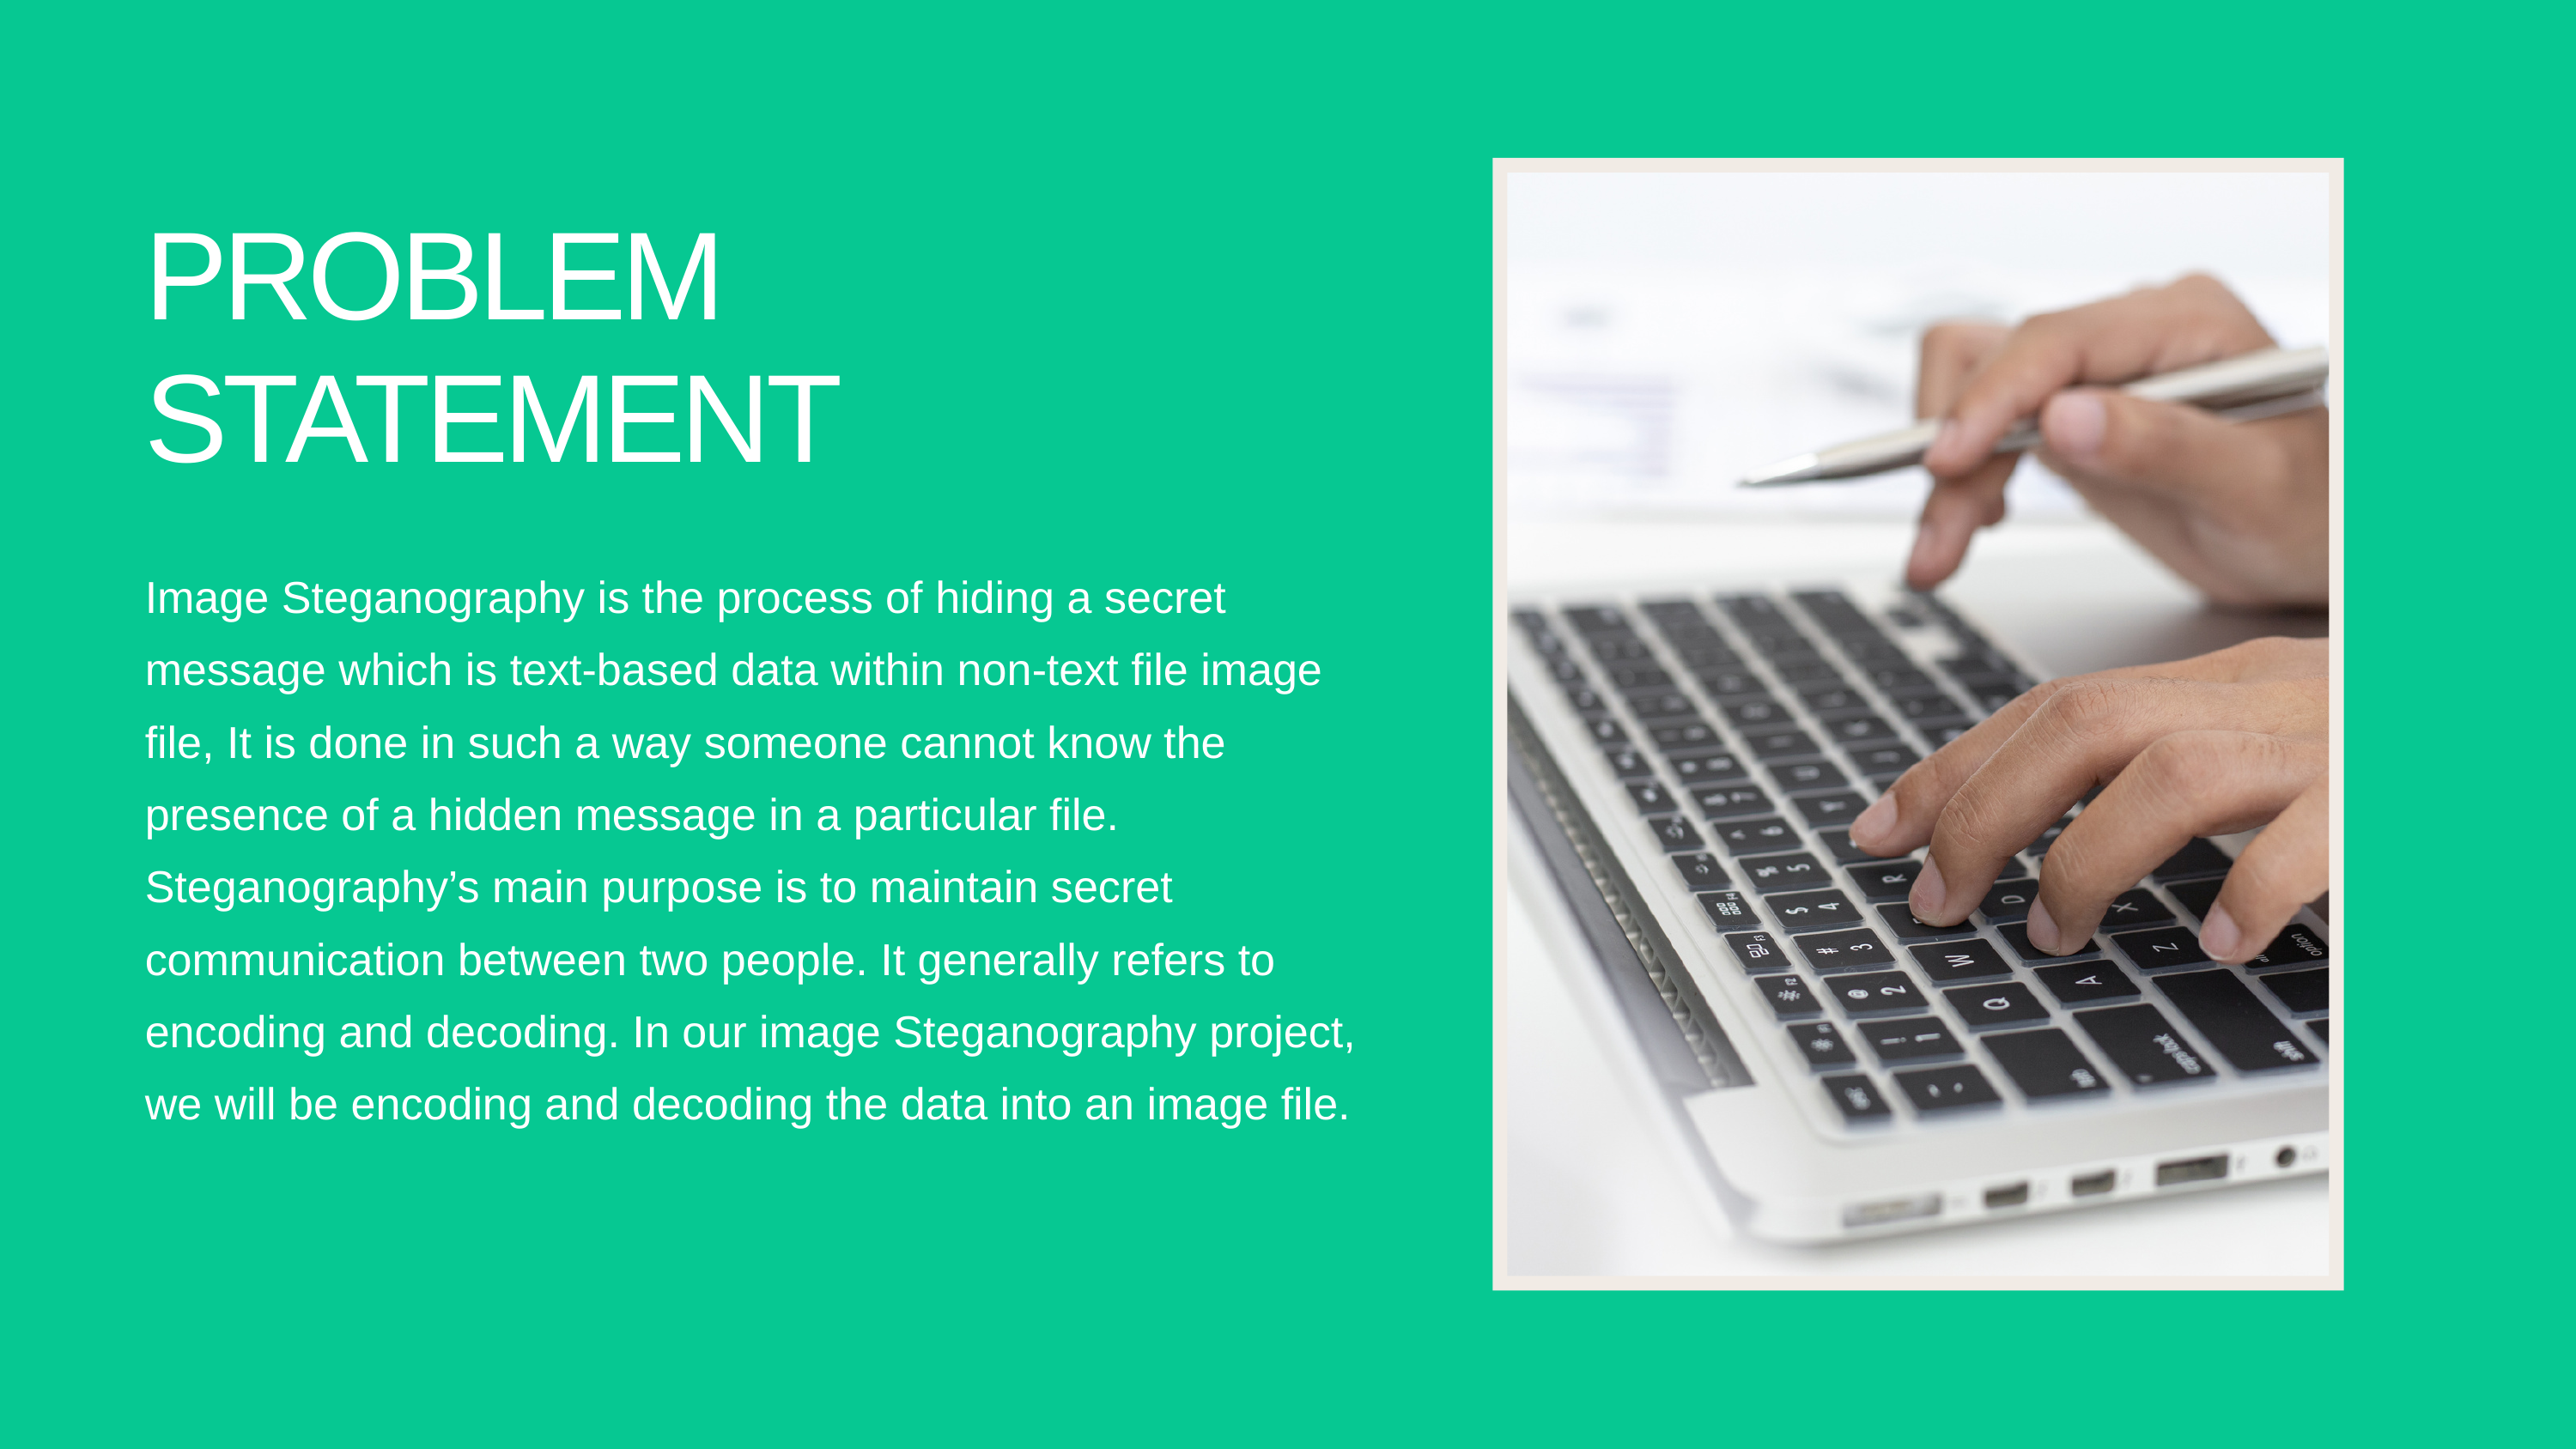

PROBLEM STATEMENT
Image Steganography is the process of hiding a secret message which is text-based data within non-text file image file, It is done in such a way someone cannot know the presence of a hidden message in a particular file. Steganography’s main purpose is to maintain secret communication between two people. It generally refers to encoding and decoding. In our image Steganography project, we will be encoding and decoding the data into an image file.